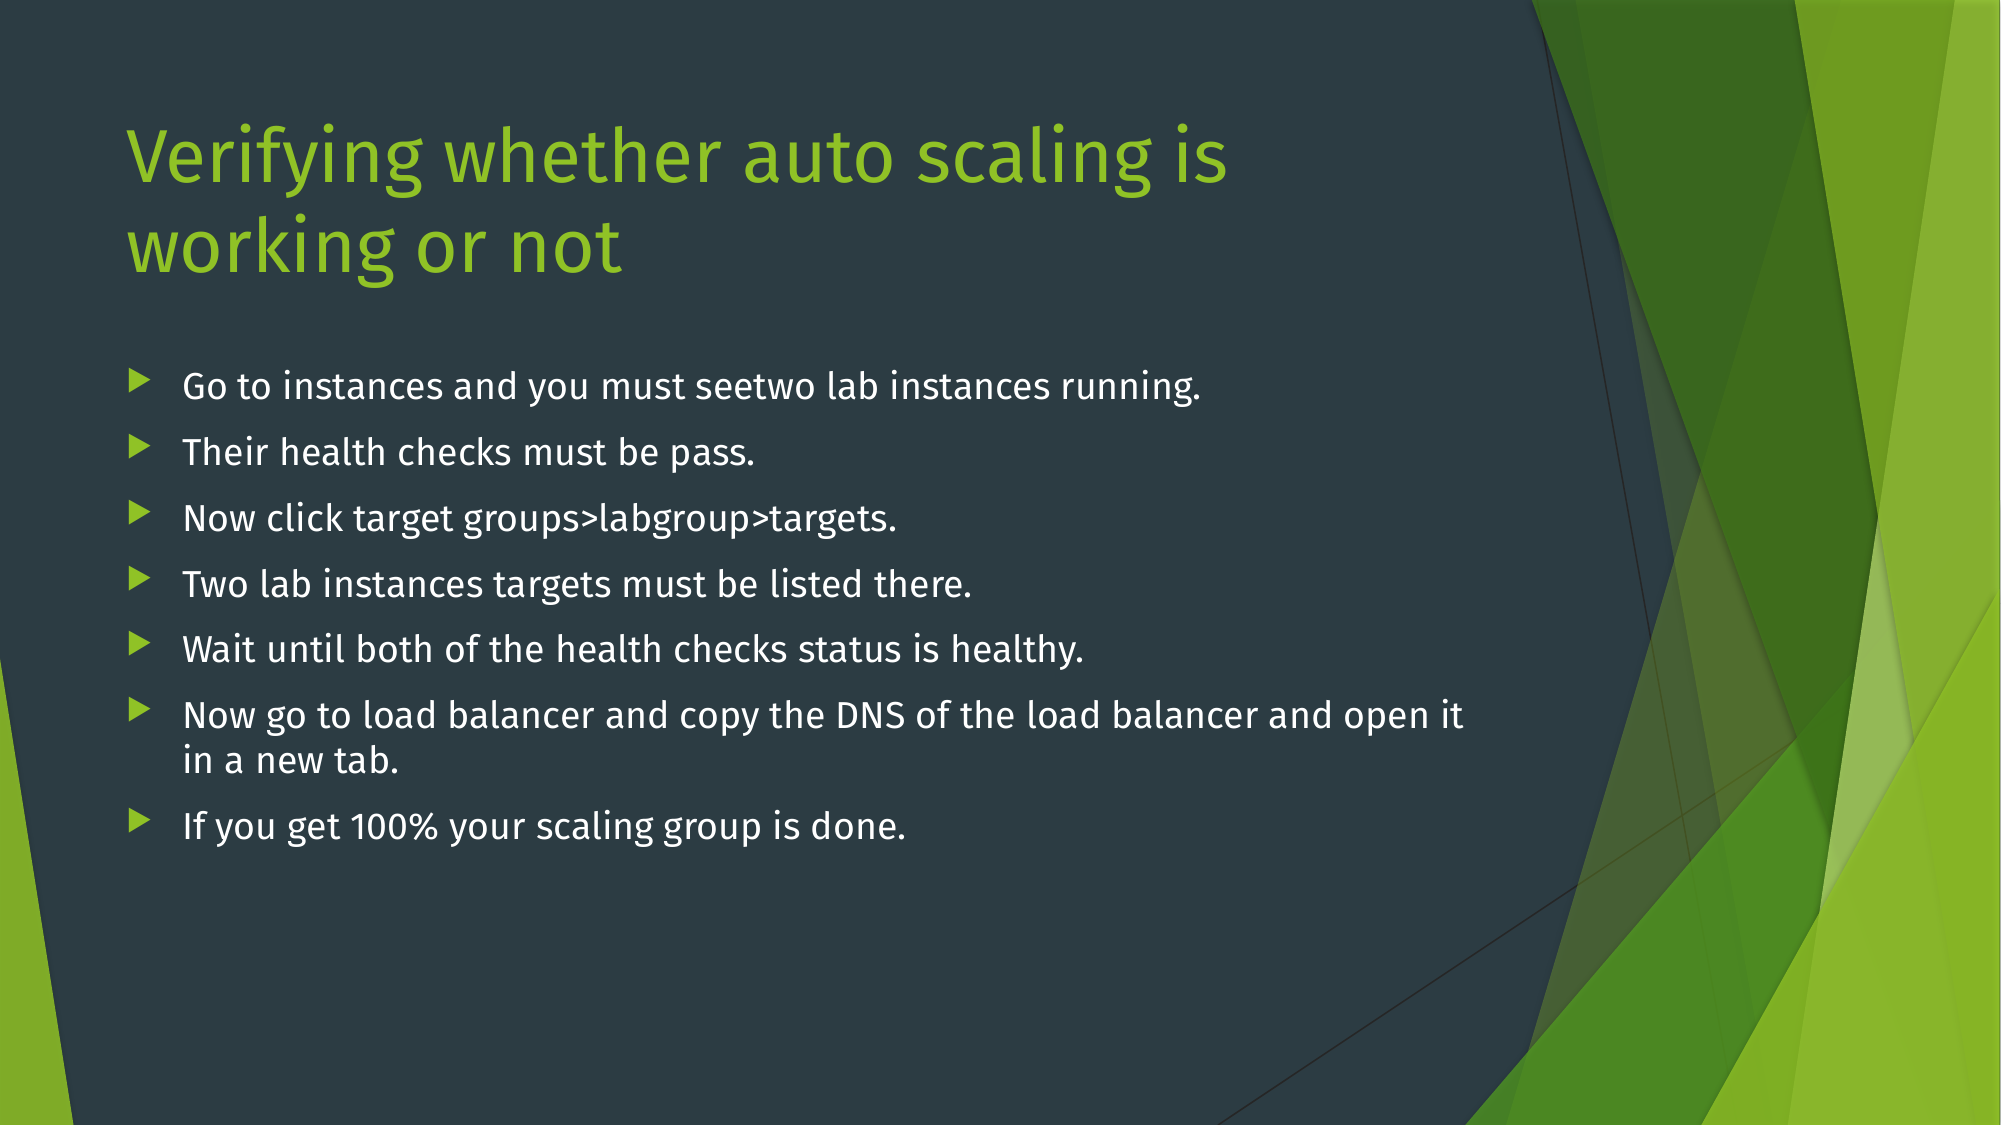

# Verifying whether auto scaling is working or not
Go to instances and you must seetwo lab instances running.
Their health checks must be pass.
Now click target groups>labgroup>targets.
Two lab instances targets must be listed there.
Wait until both of the health checks status is healthy.
Now go to load balancer and copy the DNS of the load balancer and open it in a new tab.
If you get 100% your scaling group is done.